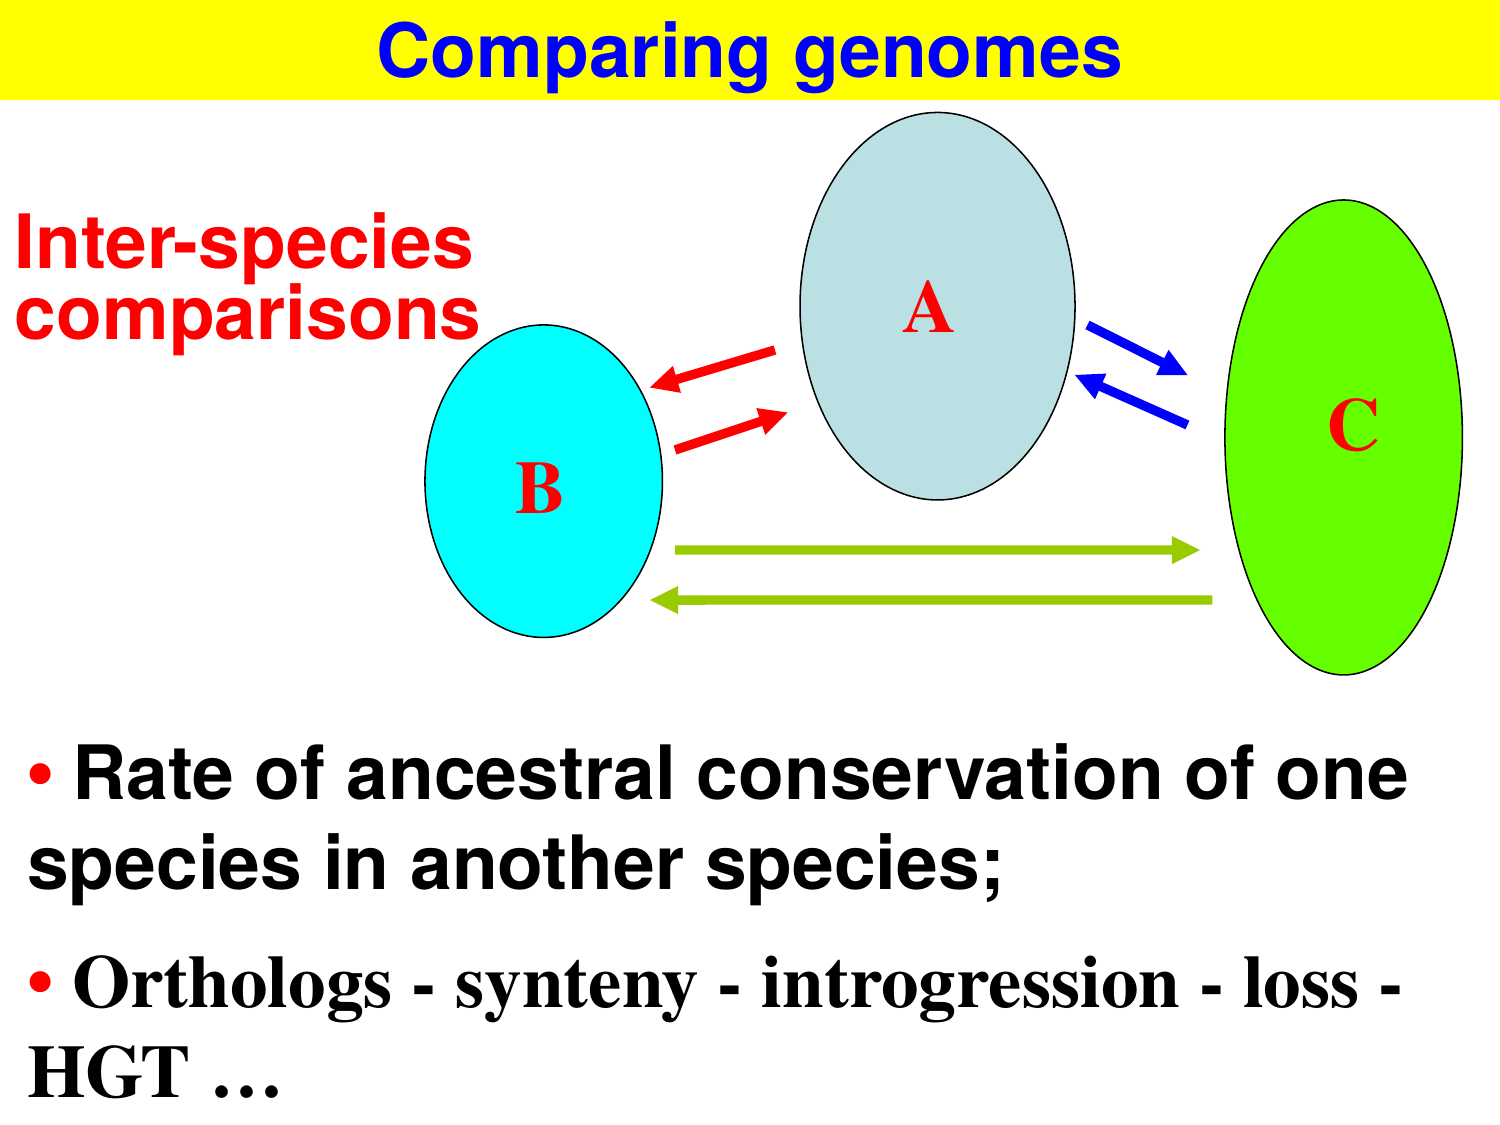

Comparing genomes

A

C

B

Inter-species comparisons
• Rate of ancestral conservation of one species in another species;
• Orthologs - synteny - introgression - loss - HGT …